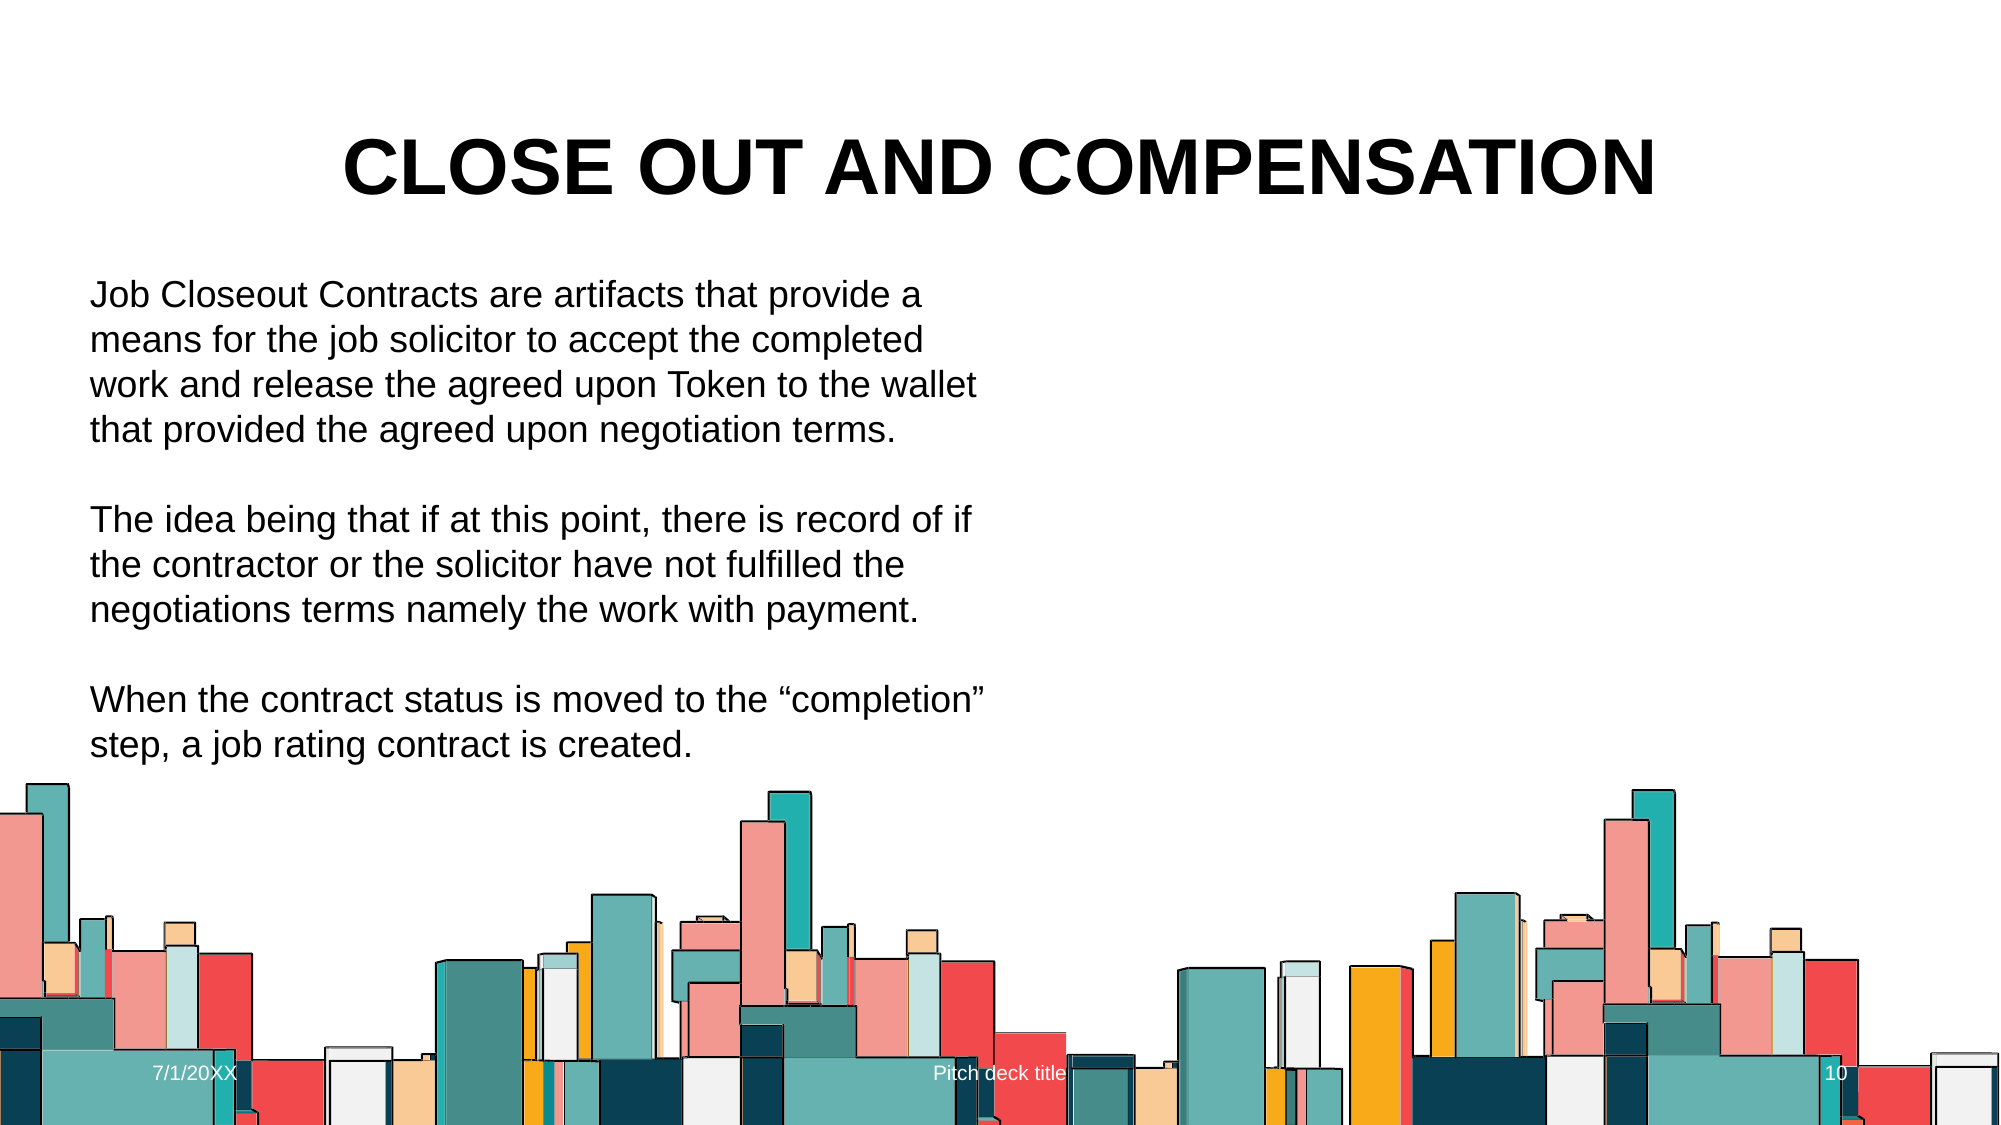

# Close out and compensation
Job Closeout Contracts are artifacts that provide a means for the job solicitor to accept the completed work and release the agreed upon Token to the wallet that provided the agreed upon negotiation terms.

The idea being that if at this point, there is record of if the contractor or the solicitor have not fulfilled the negotiations terms namely the work with payment.

When the contract status is moved to the “completion” step, a job rating contract is created.
7/1/20XX
Pitch deck title
10